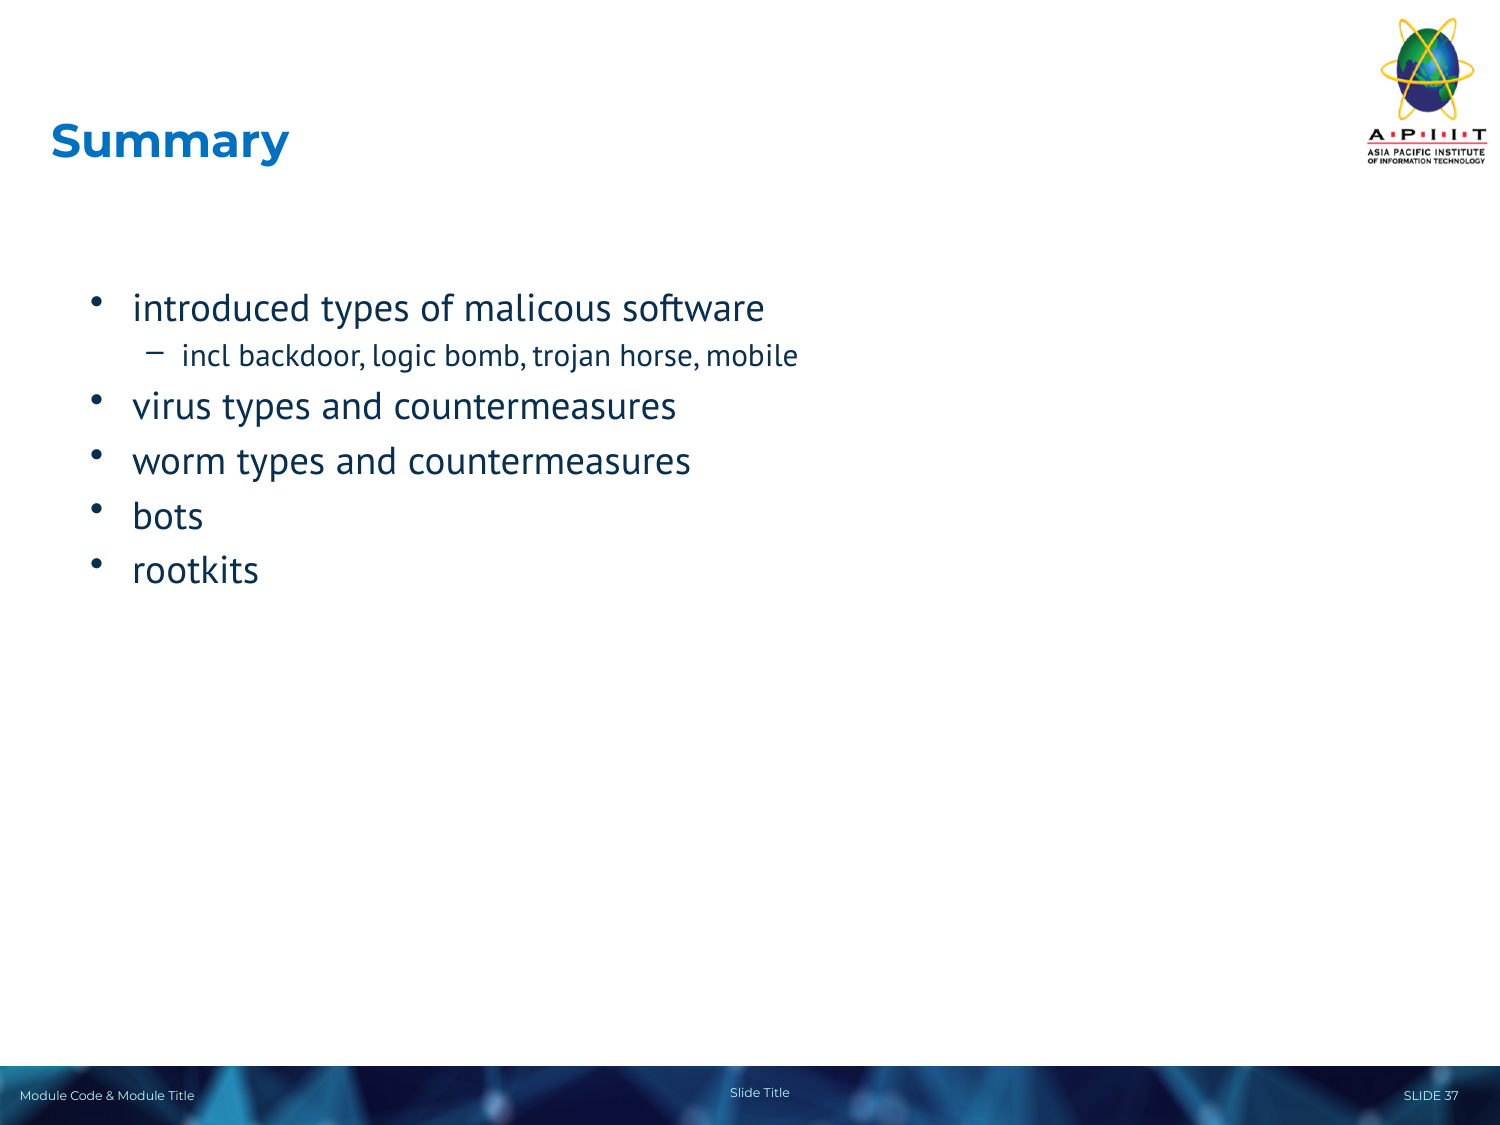

# Summary
introduced types of malicous software
incl backdoor, logic bomb, trojan horse, mobile
virus types and countermeasures
worm types and countermeasures
bots
rootkits